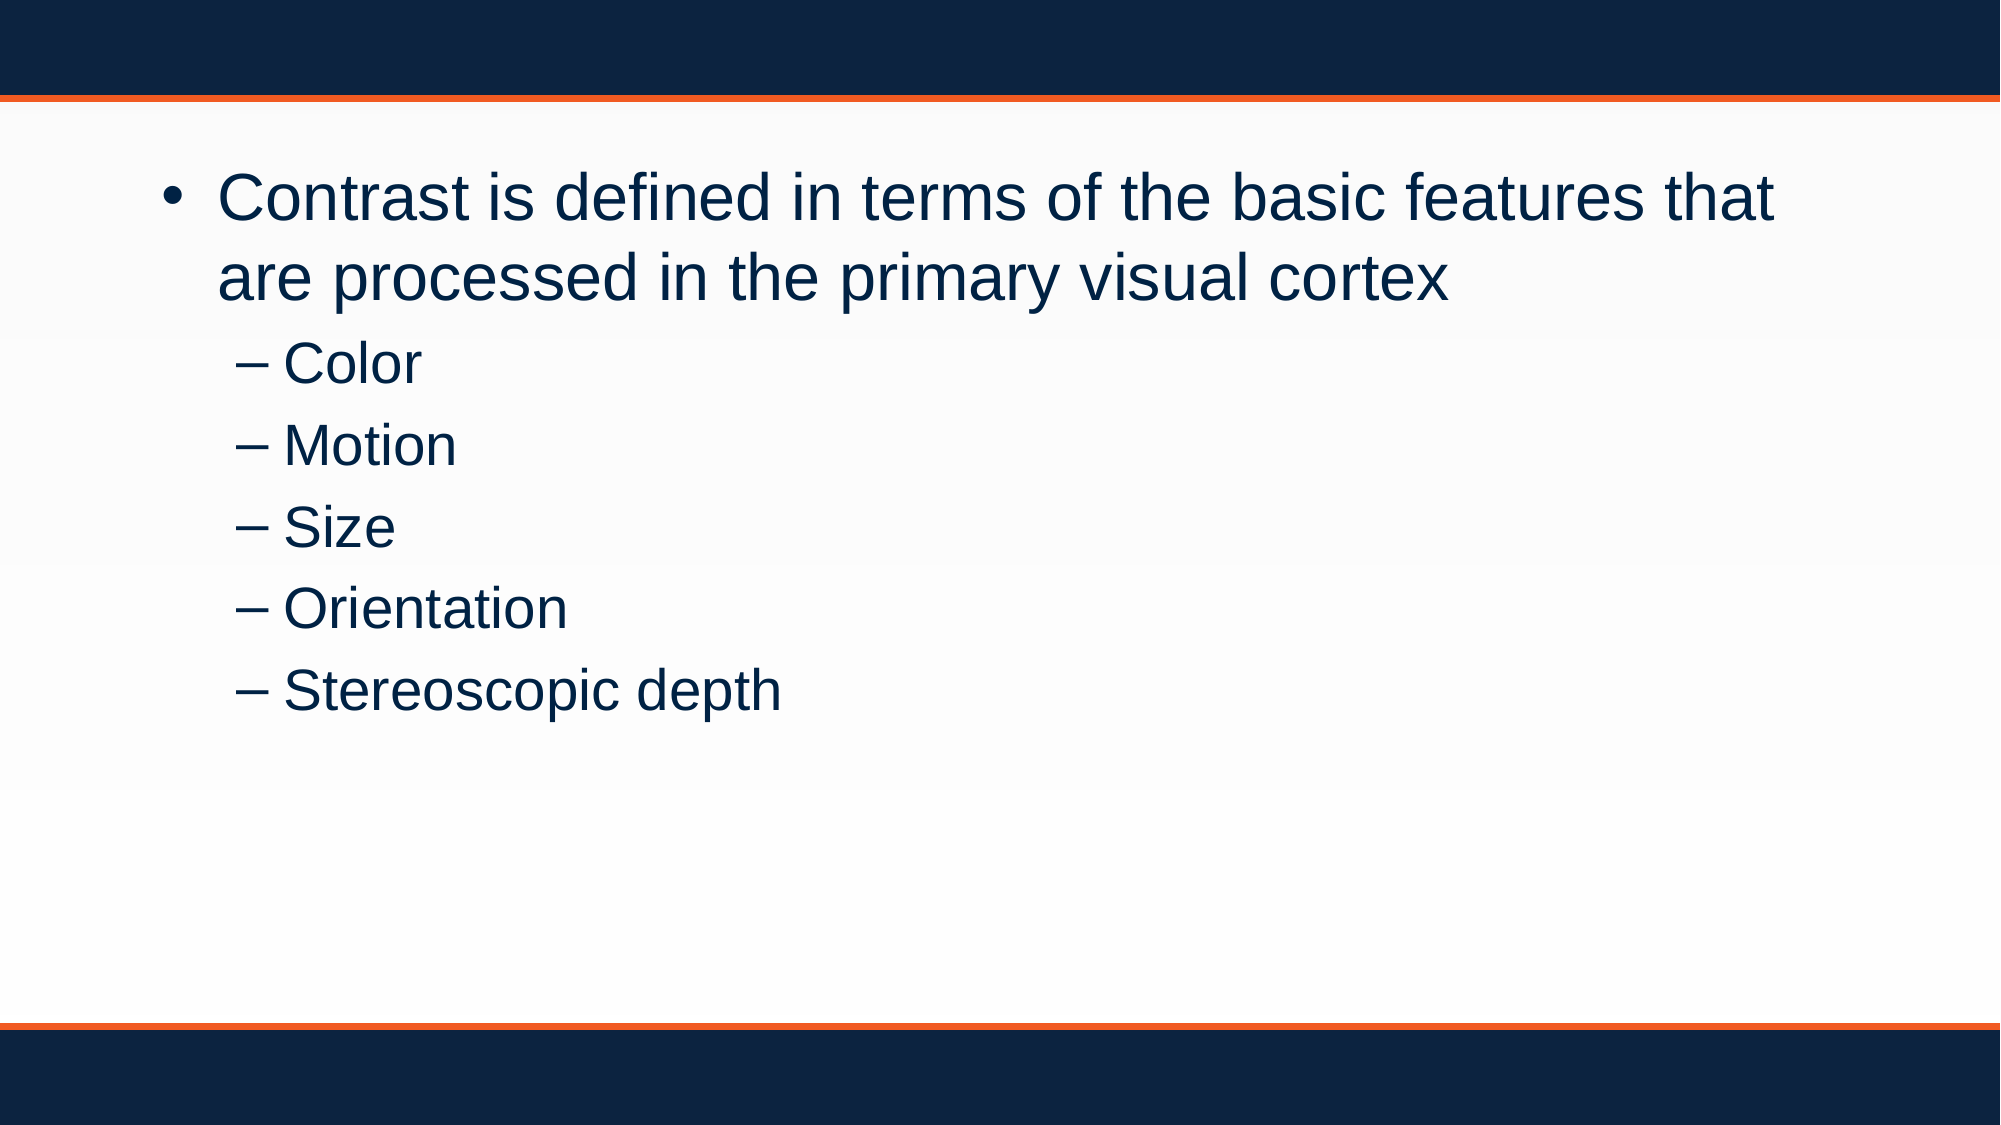

Contrast is deﬁned in terms of the basic features that are processed in the primary visual cortex
Color
Motion
Size
Orientation
Stereoscopic depth